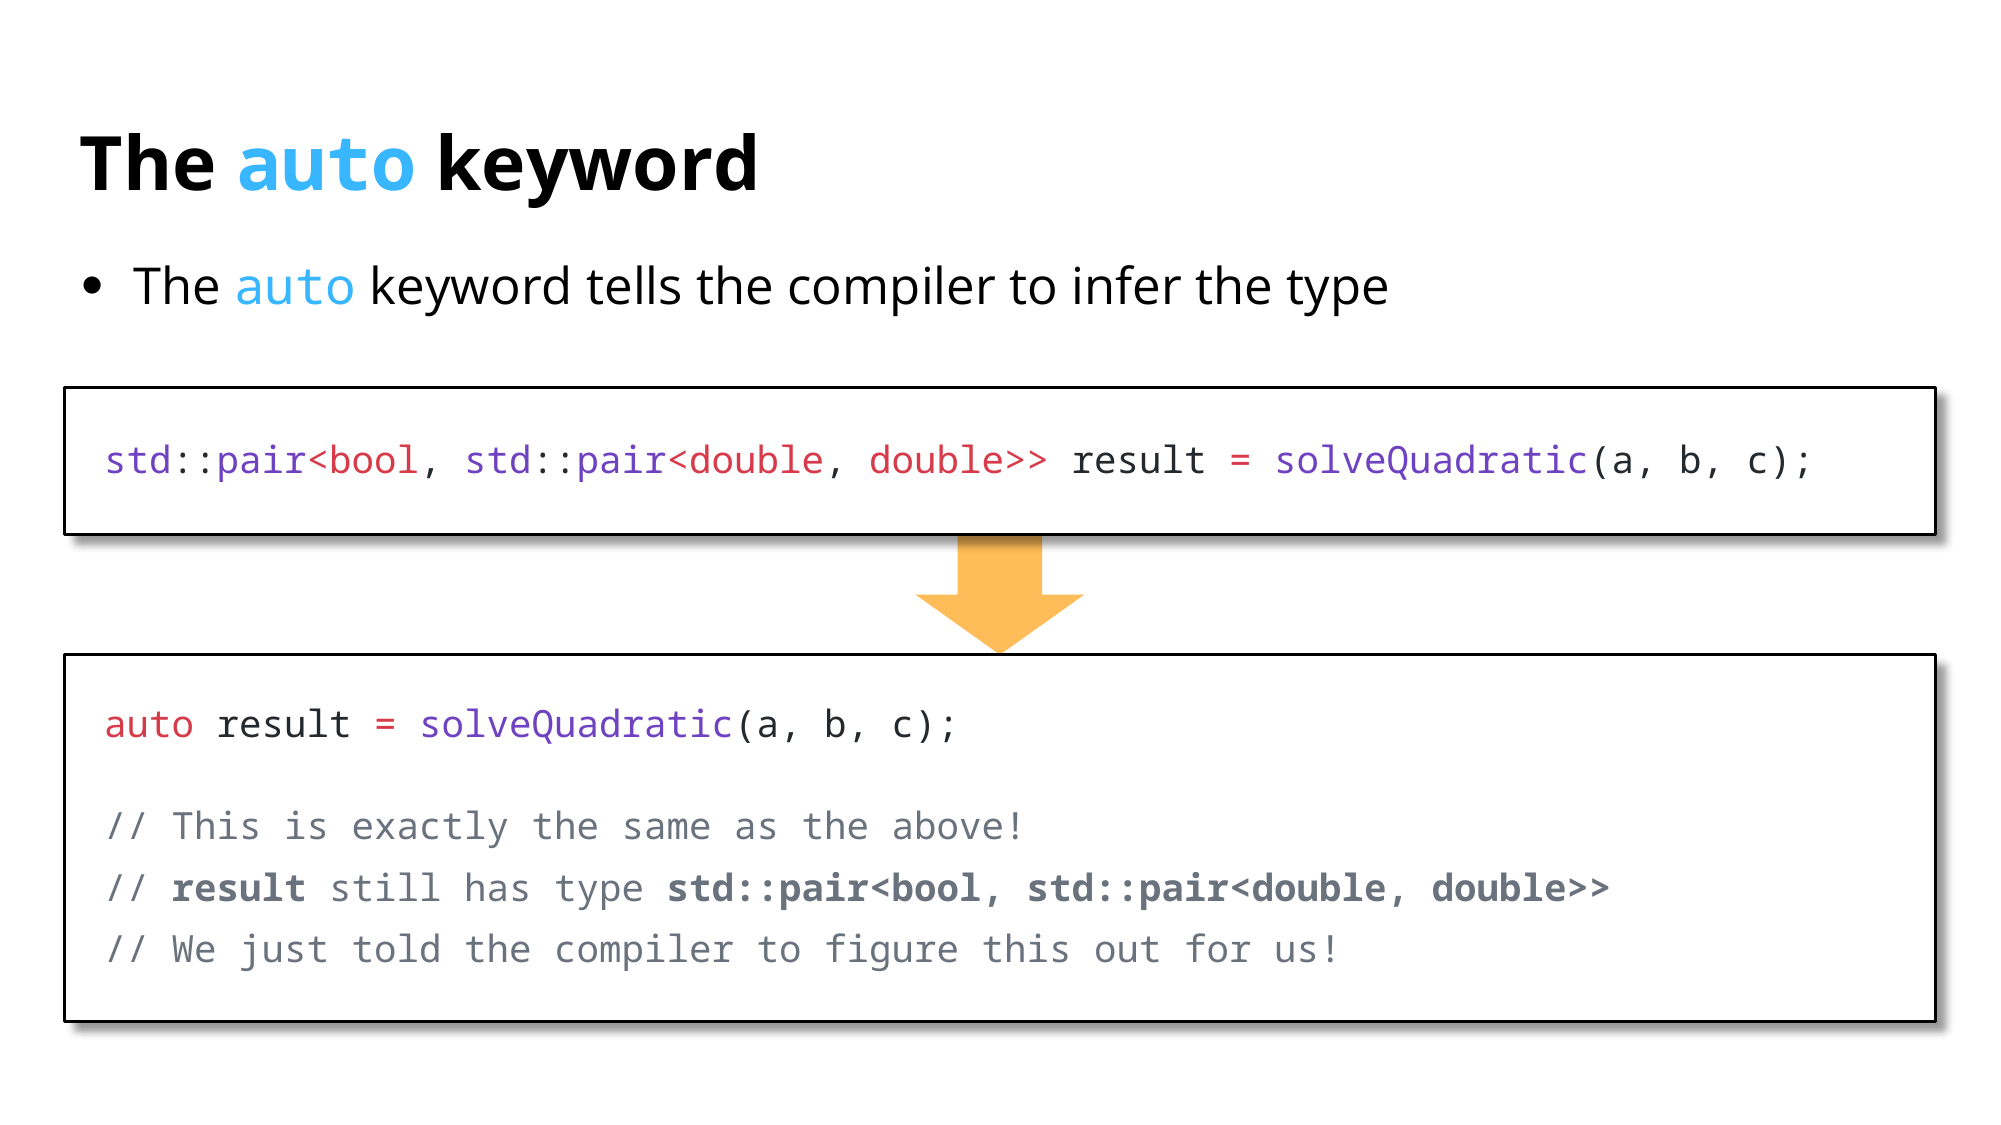

# The auto keyword
The auto keyword tells the compiler to infer the type
std::pair<bool, std::pair<double, double>> result = solveQuadratic(a, b, c);

auto result = solveQuadratic(a, b, c);
// This is exactly the same as the above!
// result still has type std::pair<bool, std::pair<double, double>>
// We just told the compiler to figure this out for us!